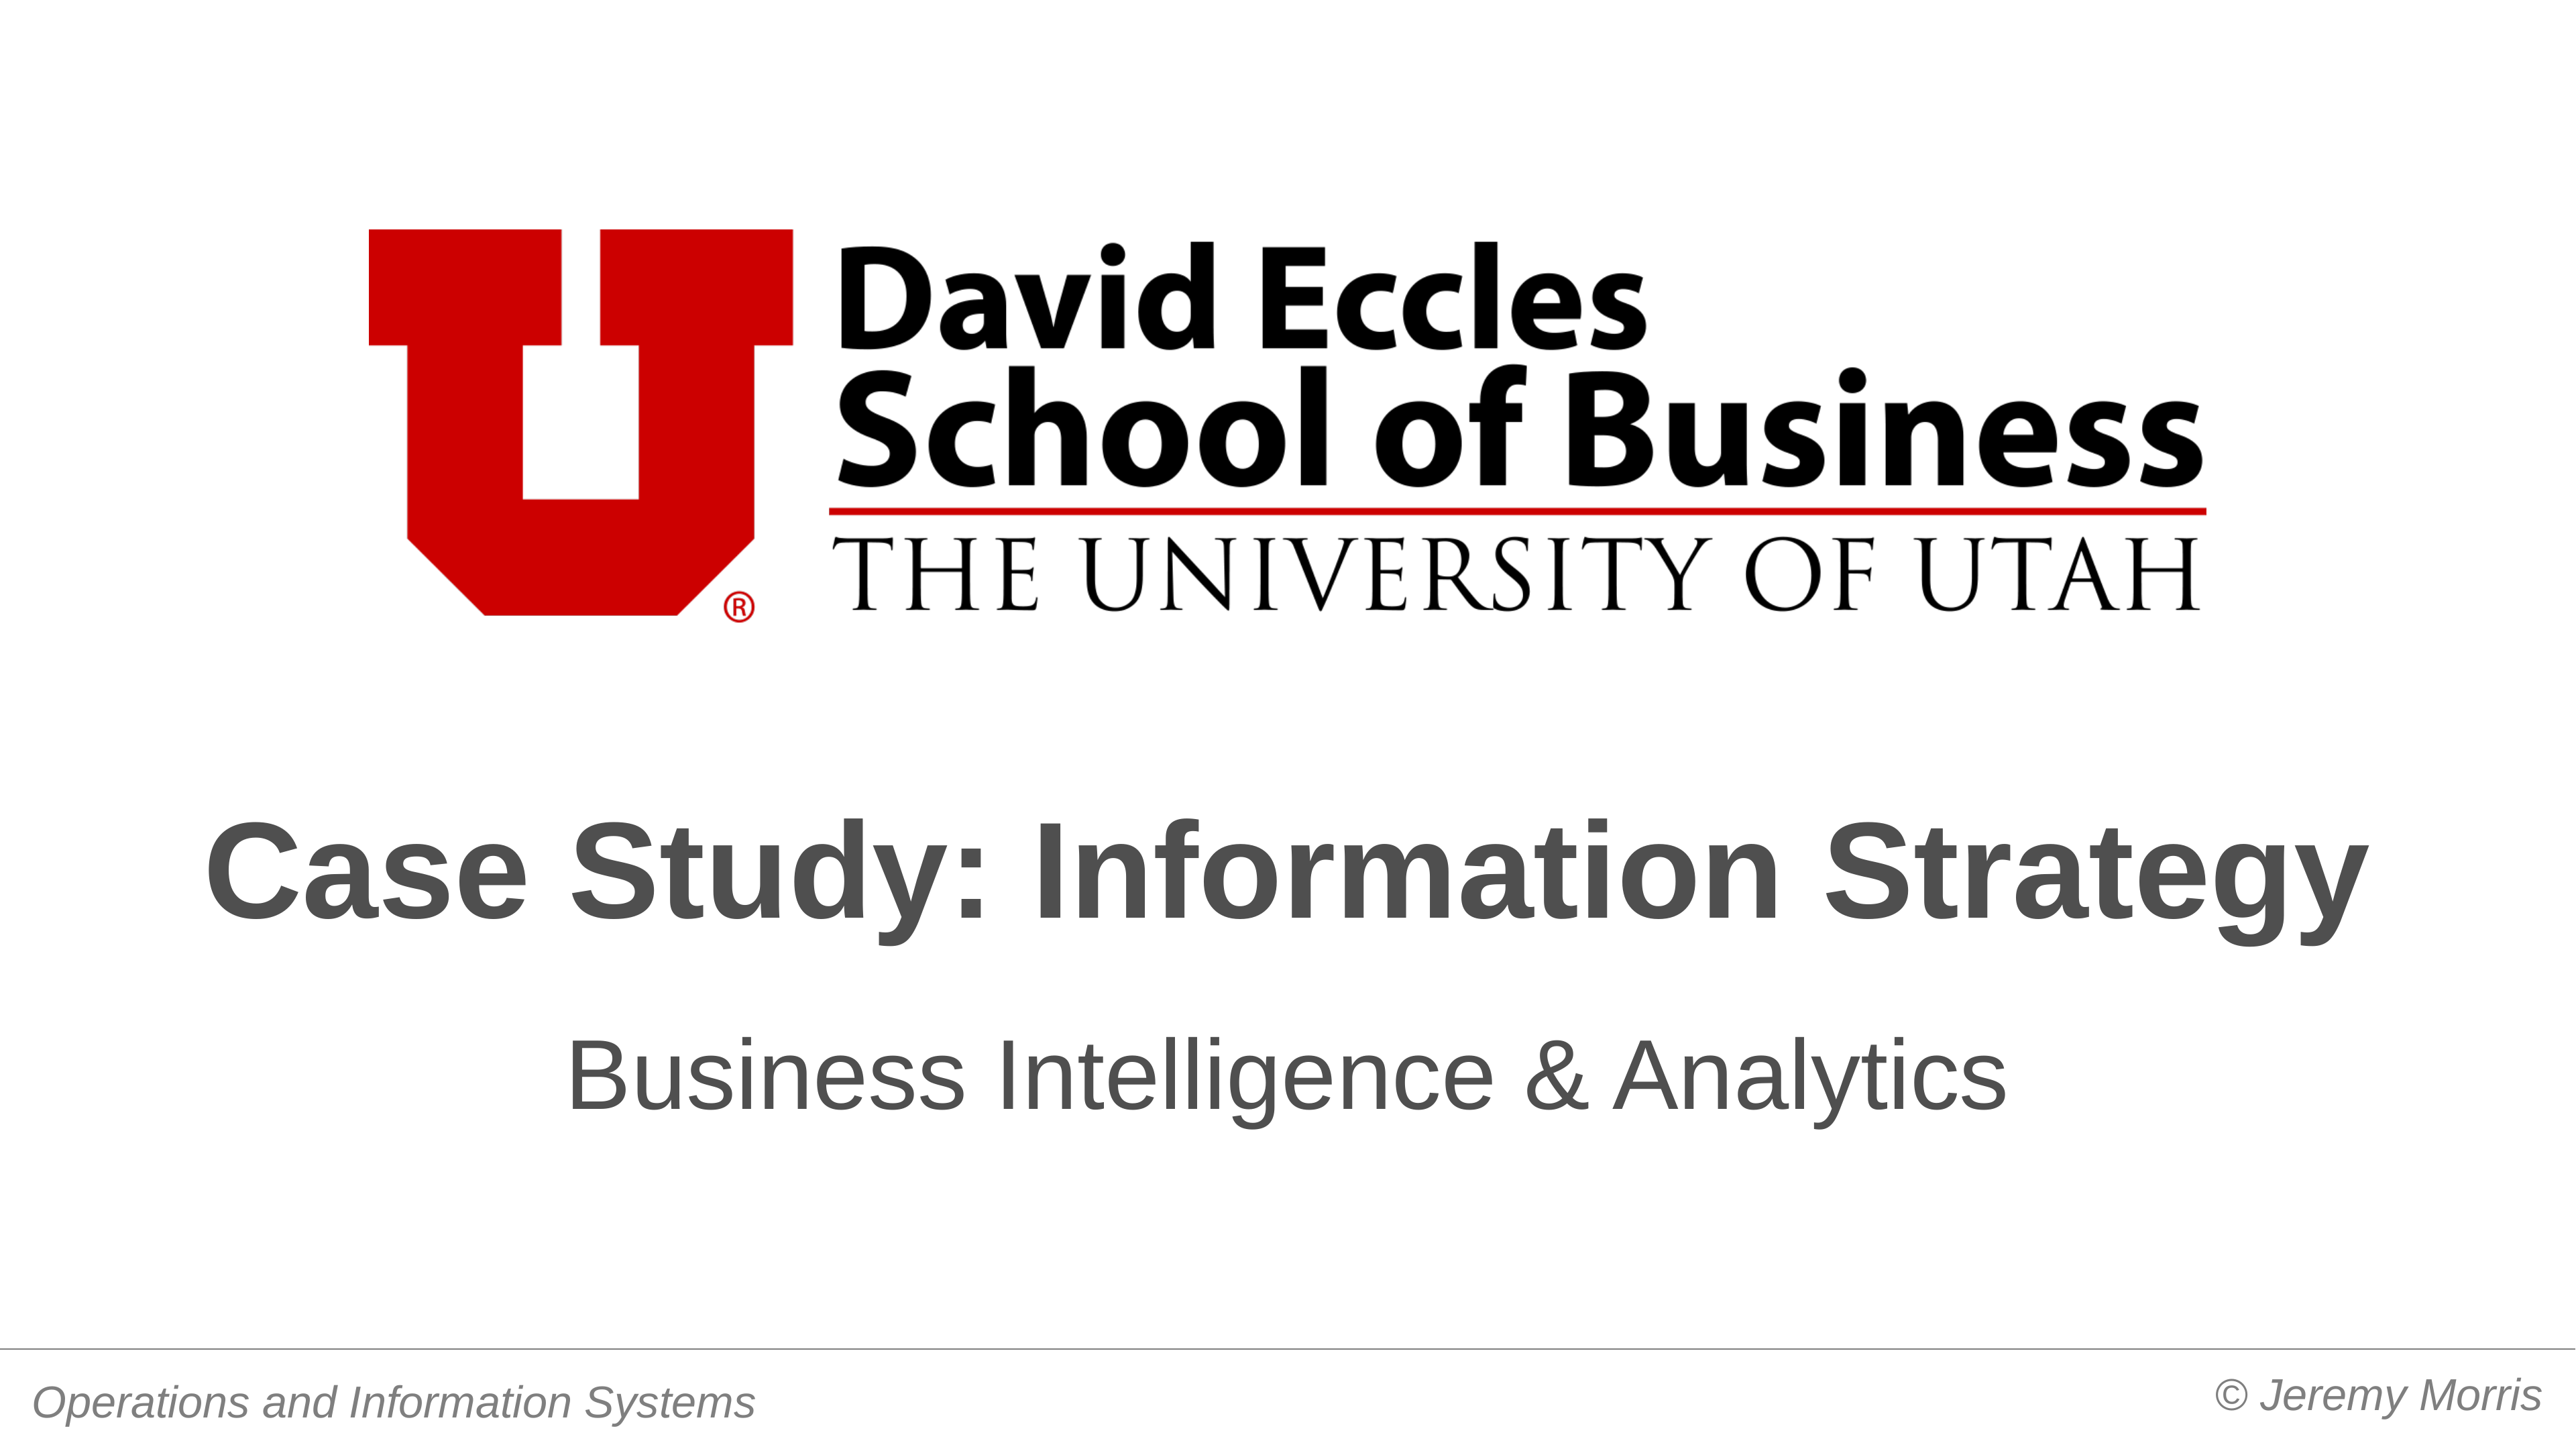

Case Study: Information Strategy
Business Intelligence & Analytics